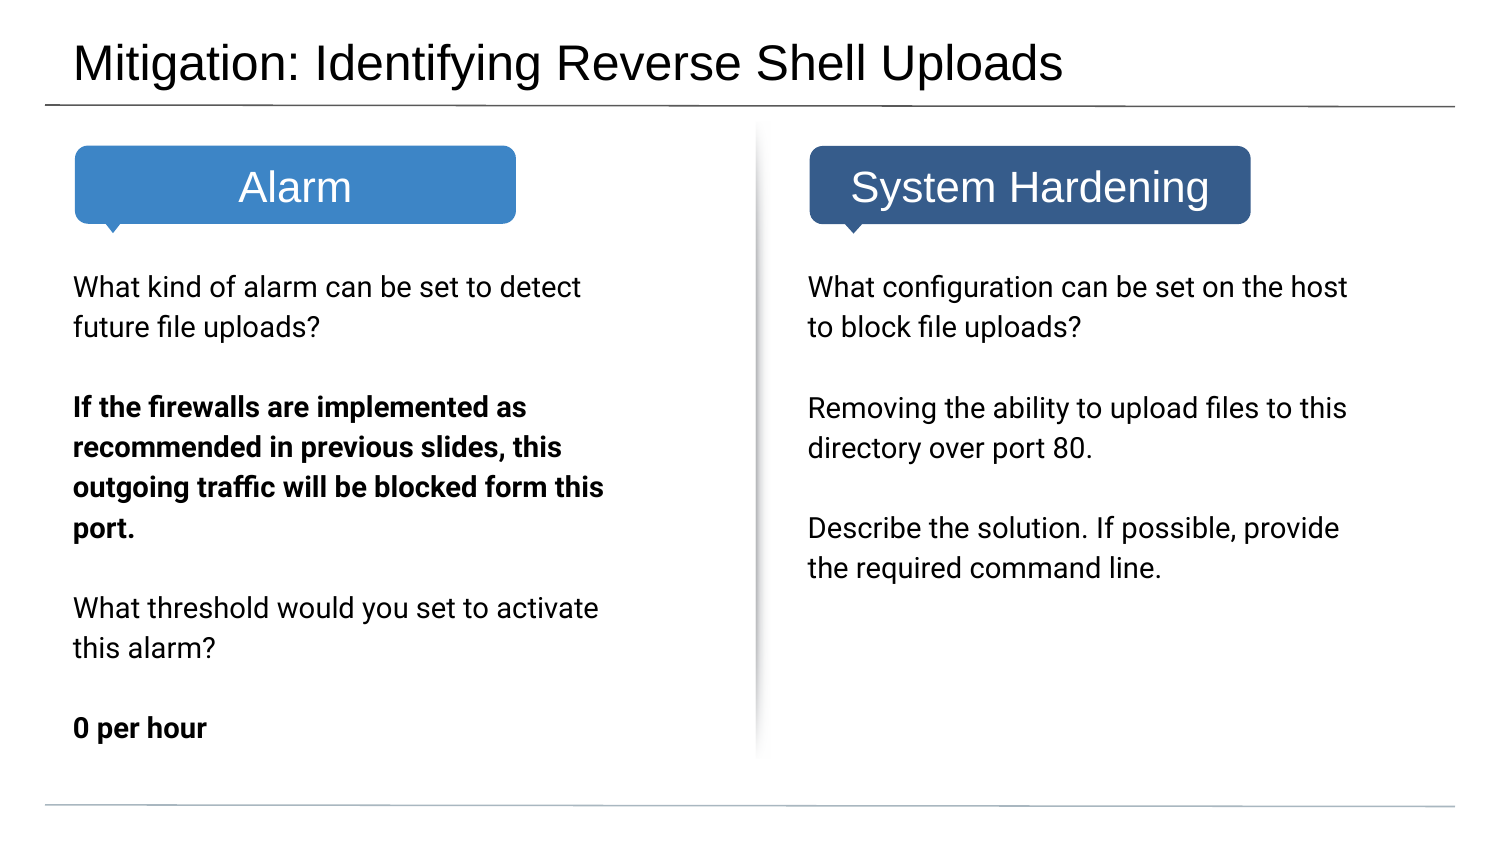

# Mitigation: Identifying Reverse Shell Uploads
What kind of alarm can be set to detect future file uploads?

If the firewalls are implemented as recommended in previous slides, this outgoing traffic will be blocked form this port.

What threshold would you set to activate this alarm?

0 per hour
What configuration can be set on the host to block file uploads?

Removing the ability to upload files to this directory over port 80.

Describe the solution. If possible, provide the required command line.